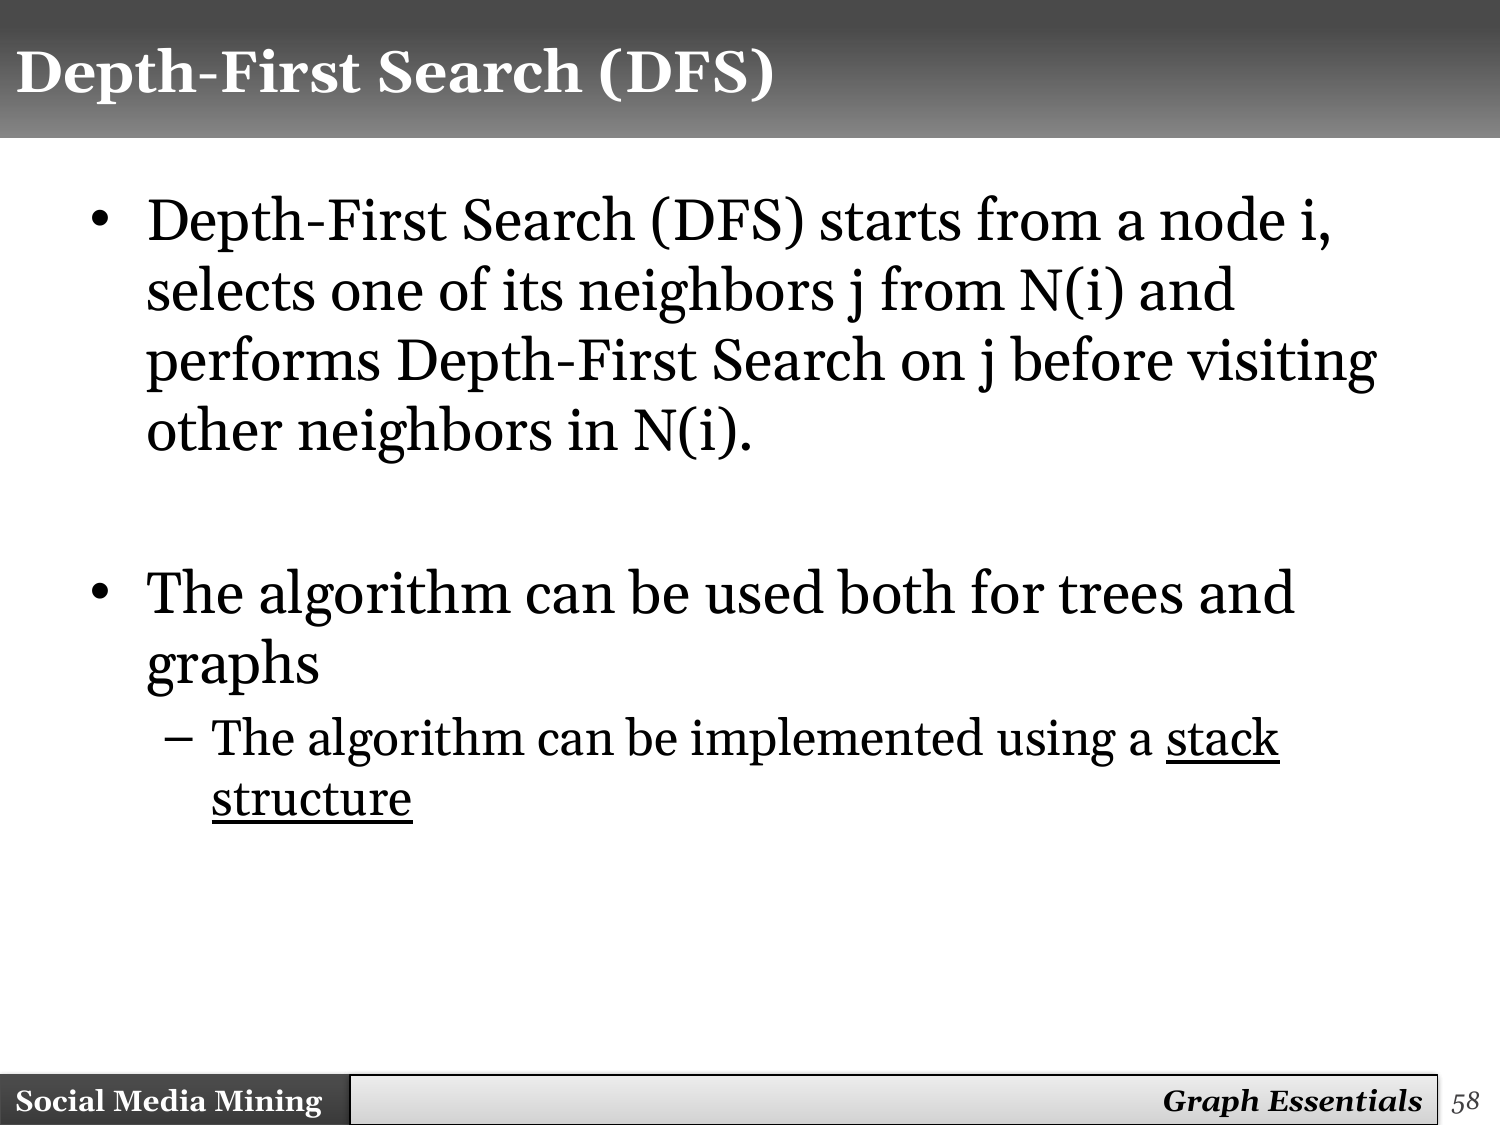

# Depth-First Search (DFS)
Depth-First Search (DFS) starts from a node i, selects one of its neighbors j from N(i) and performs Depth-First Search on j before visiting other neighbors in N(i).

The algorithm can be used both for trees and graphs
The algorithm can be implemented using a stack structure